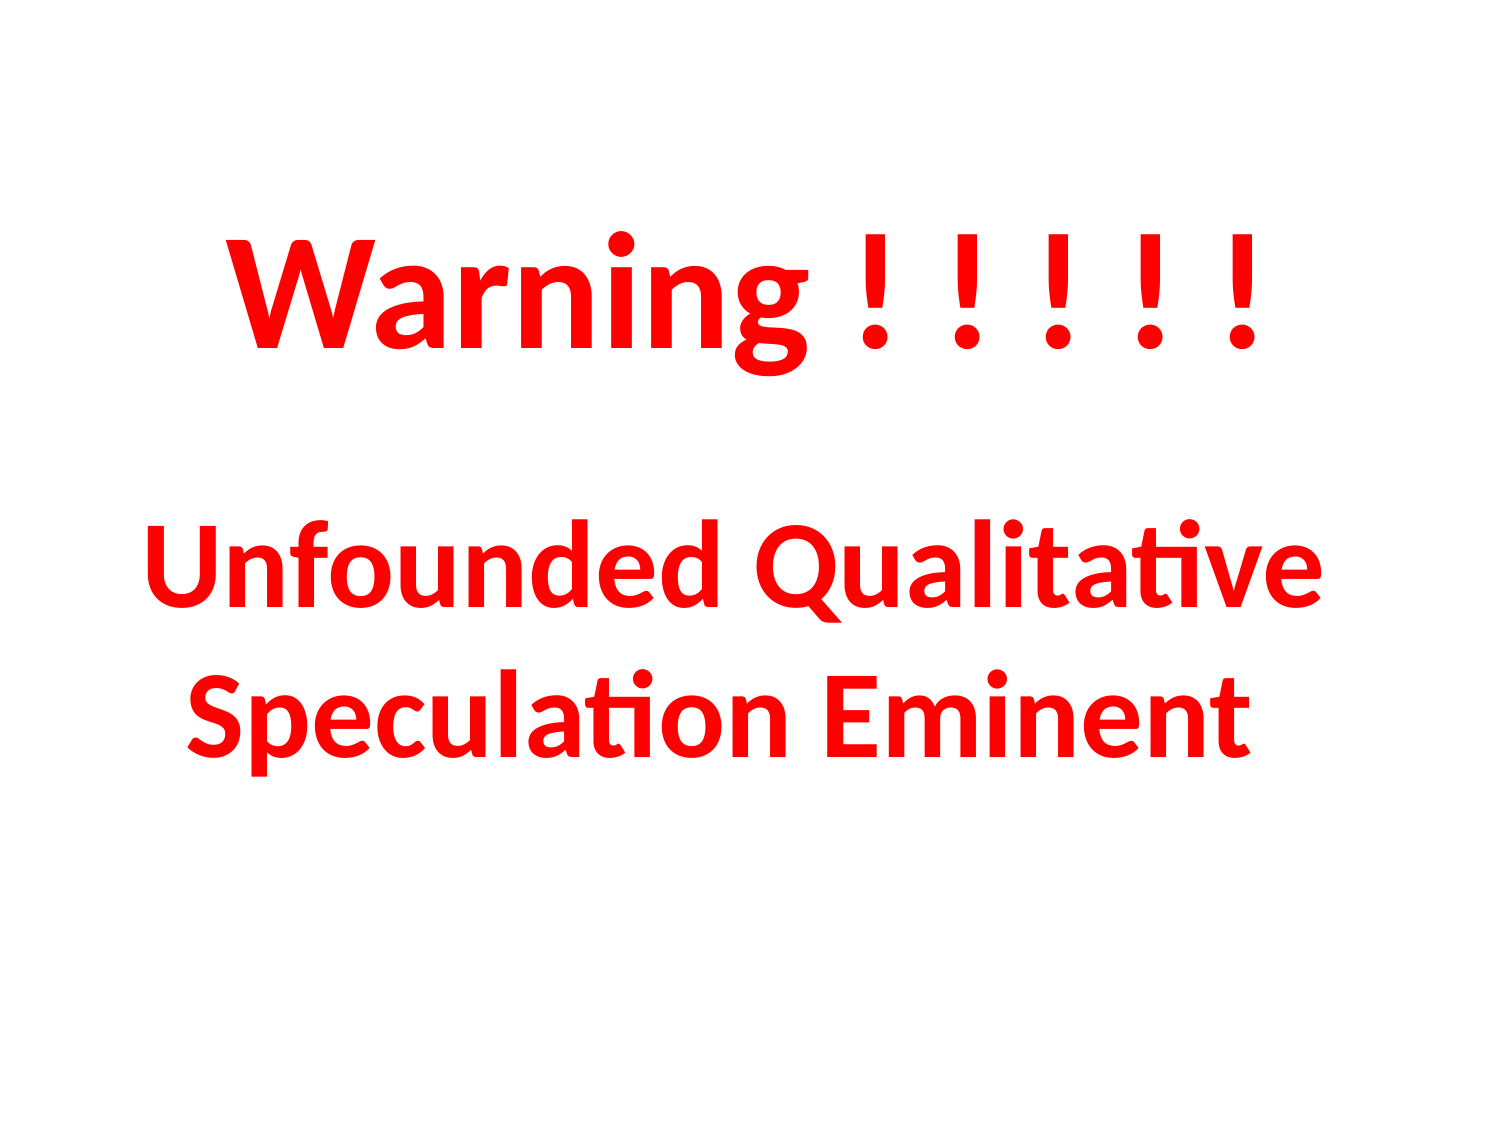

Warning ! ! ! ! !

Unfounded Qualitative
Speculation Eminent